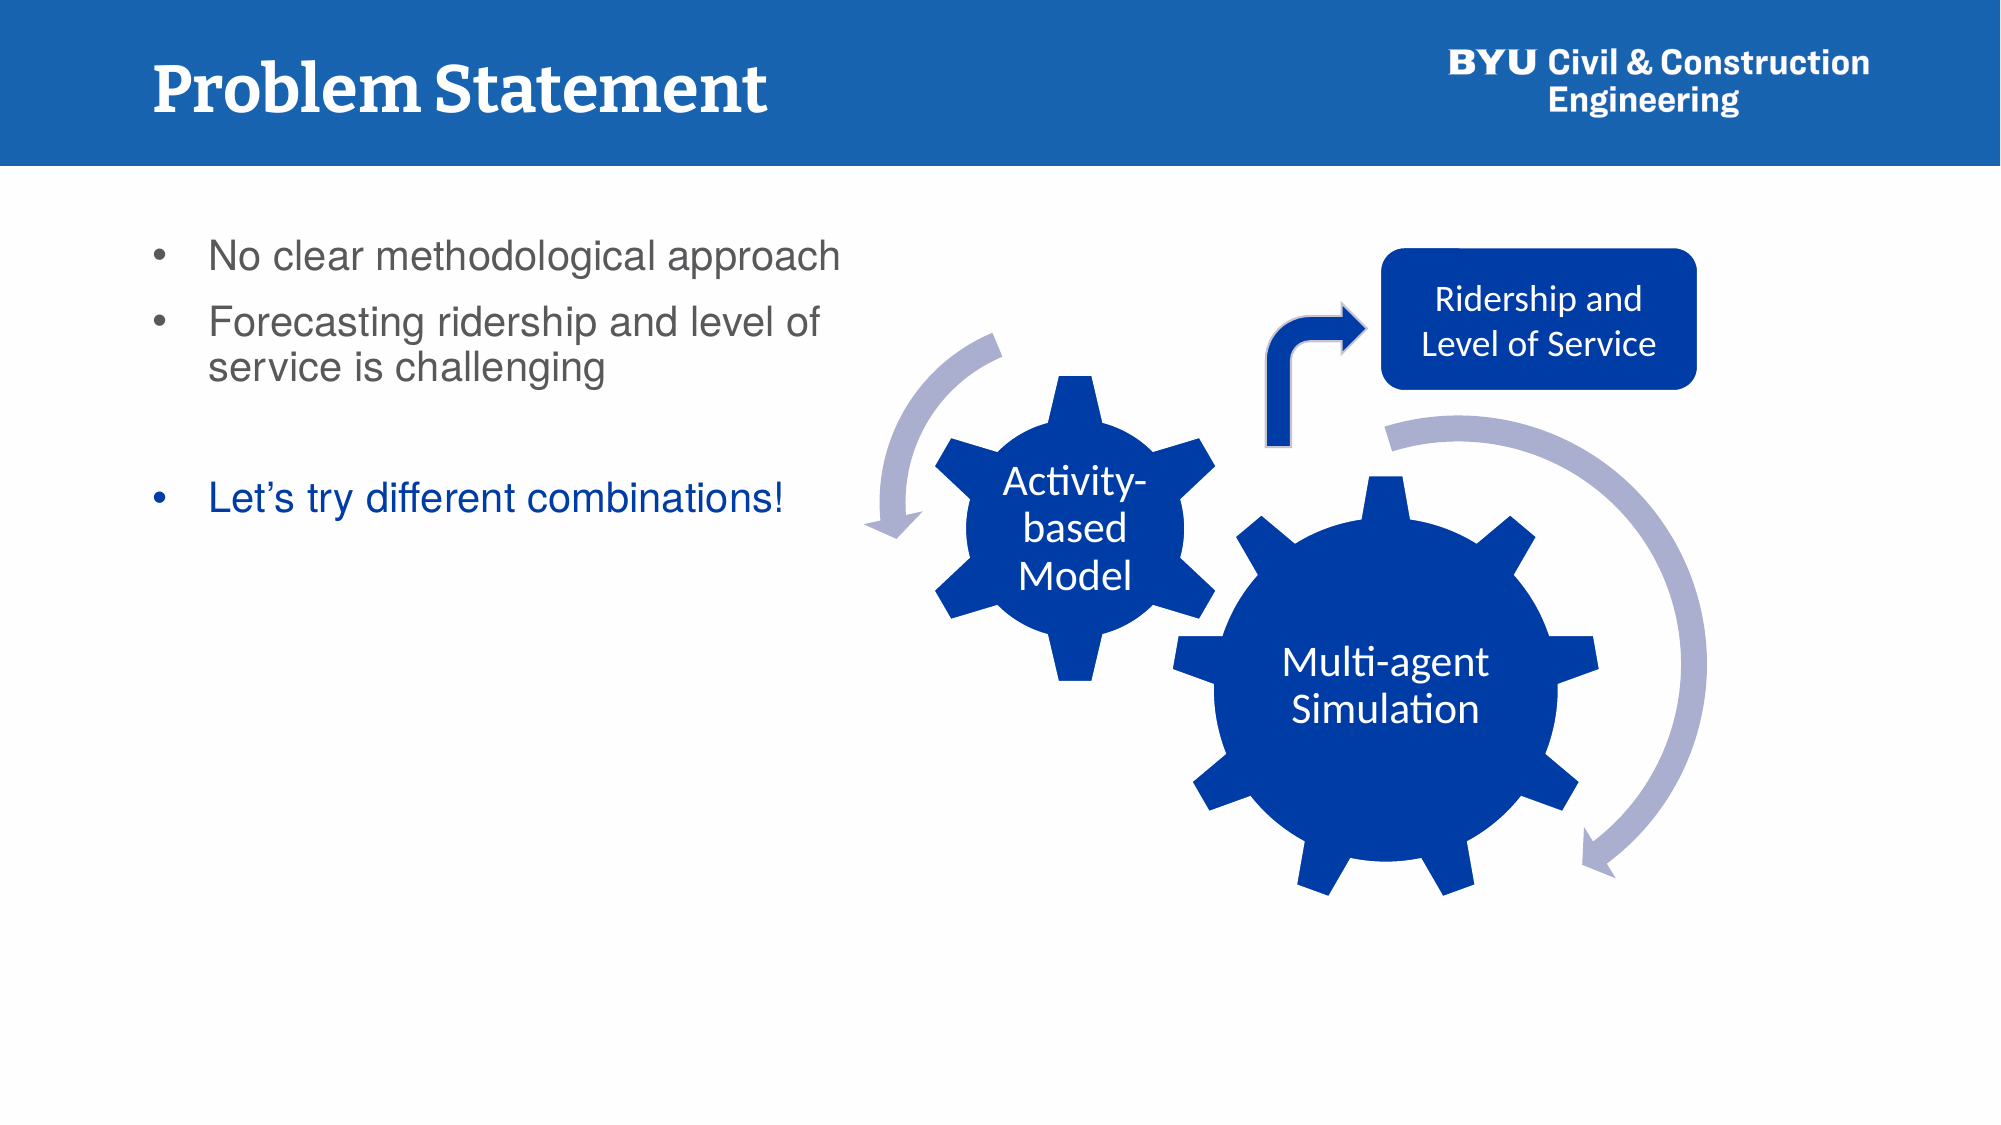

# Problem Statement
Multi-agent Simulation
Activity-based Model
Ridership and Level of Service
No clear methodological approach
Forecasting ridership and level of service is challenging

Let’s try different combinations!